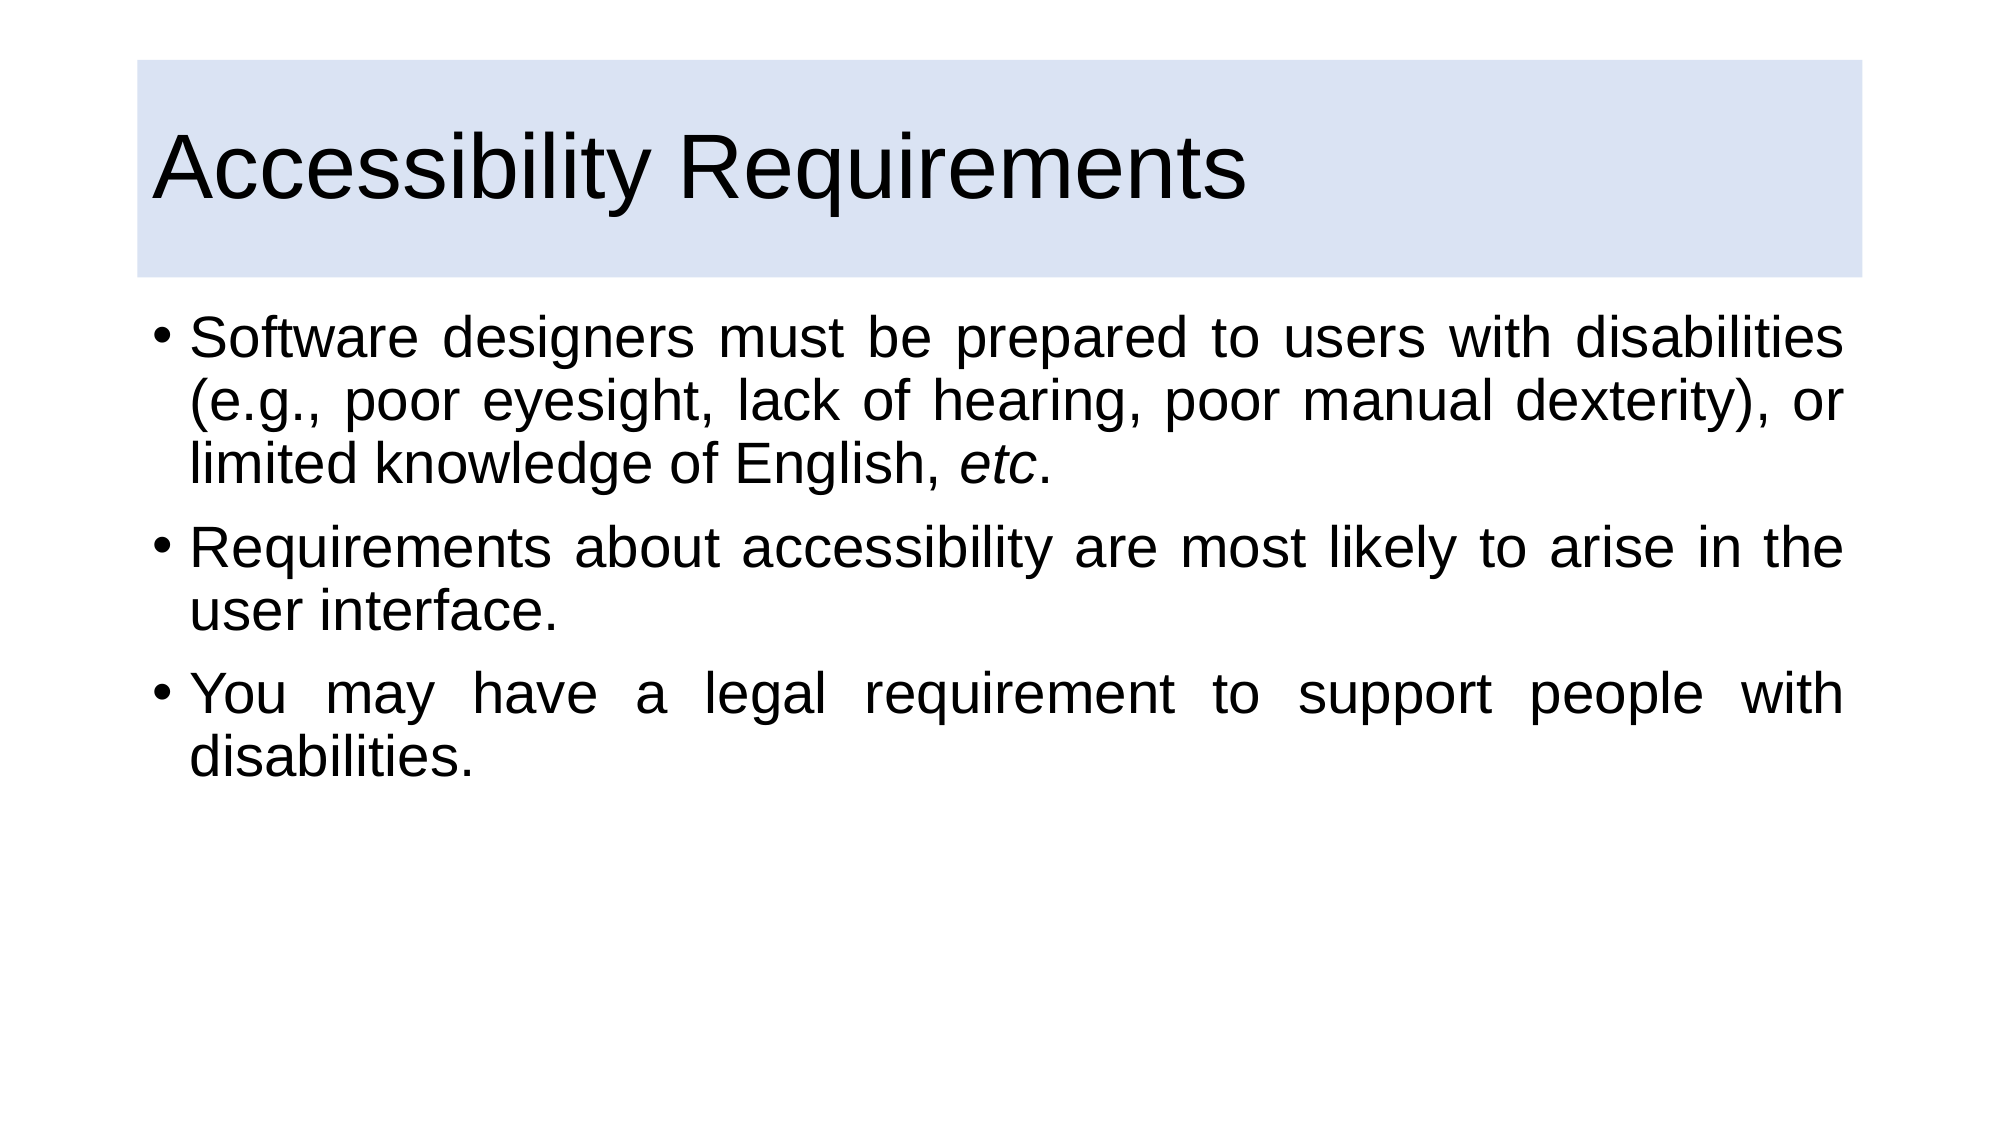

# Accessibility Requirements
Software designers must be prepared to users with disabilities (e.g., poor eyesight, lack of hearing, poor manual dexterity), or limited knowledge of English, etc.
Requirements about accessibility are most likely to arise in the user interface.
You may have a legal requirement to support people with disabilities.